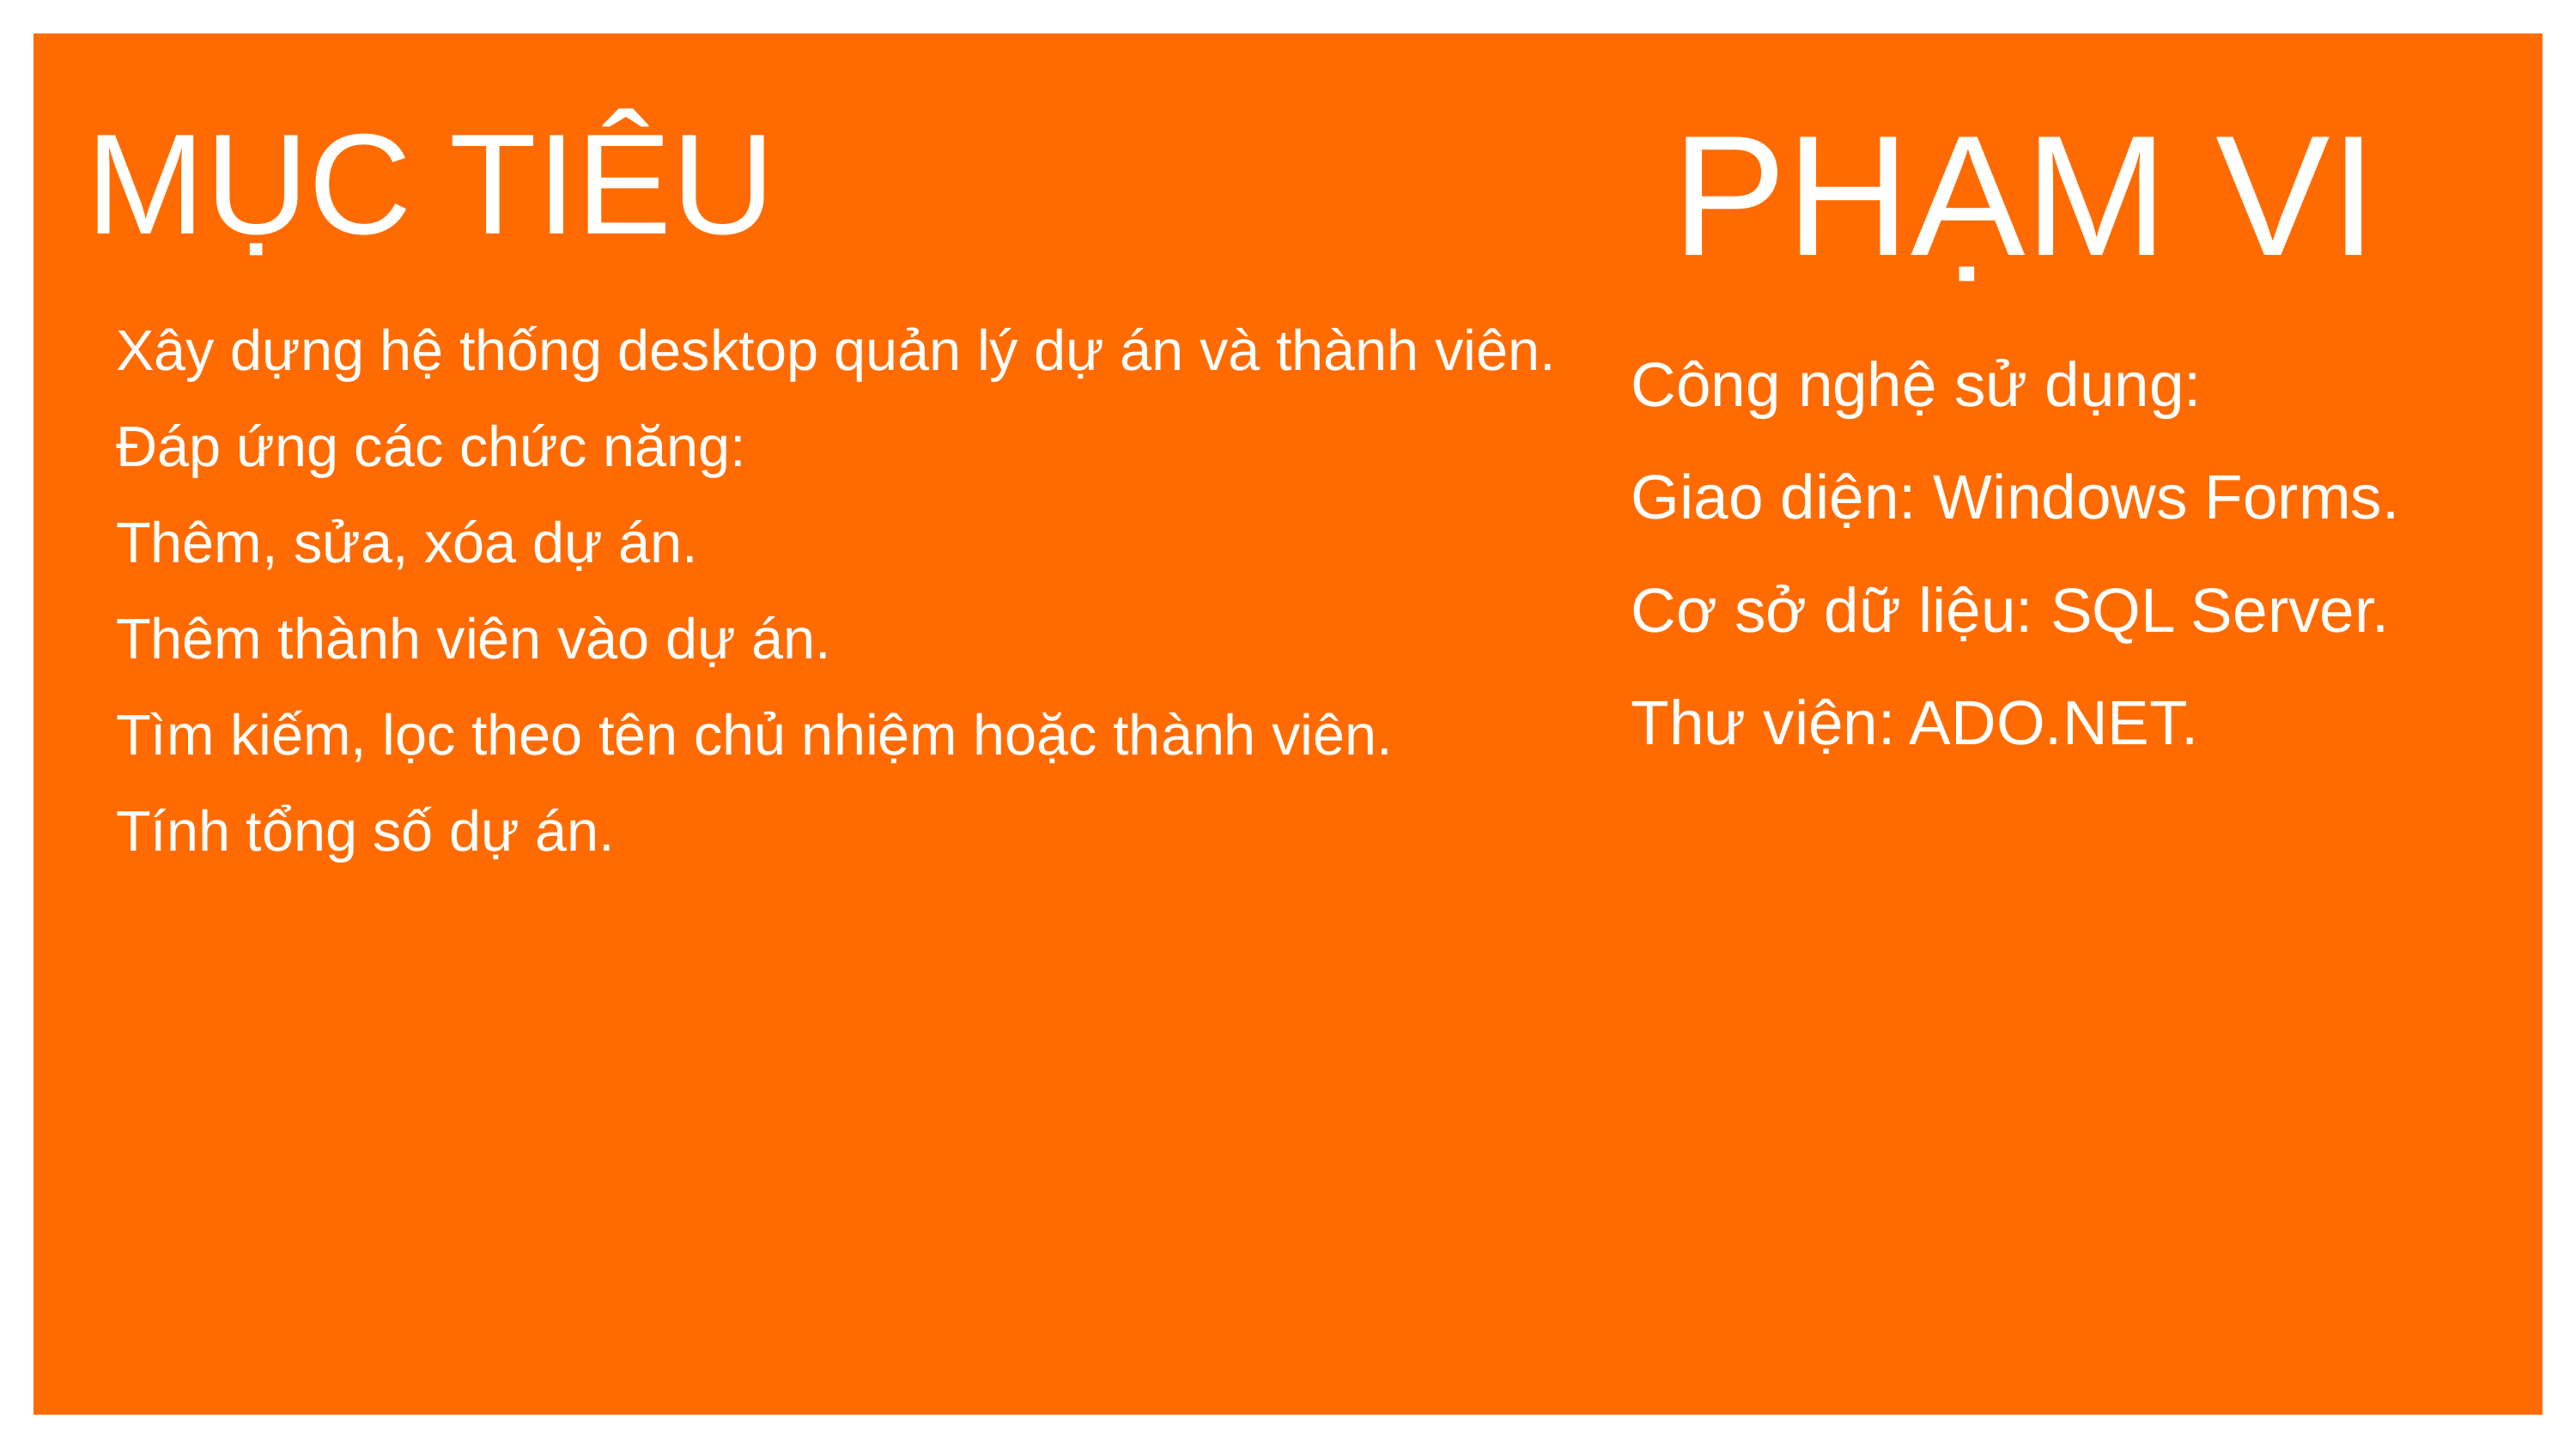

MỤC TIÊU
PHẠM VI
Xây dựng hệ thống desktop quản lý dự án và thành viên.
Đáp ứng các chức năng:
Thêm, sửa, xóa dự án.
Thêm thành viên vào dự án.
Tìm kiếm, lọc theo tên chủ nhiệm hoặc thành viên.
Tính tổng số dự án.
Công nghệ sử dụng:
Giao diện: Windows Forms.
Cơ sở dữ liệu: SQL Server.
Thư viện: ADO.NET.